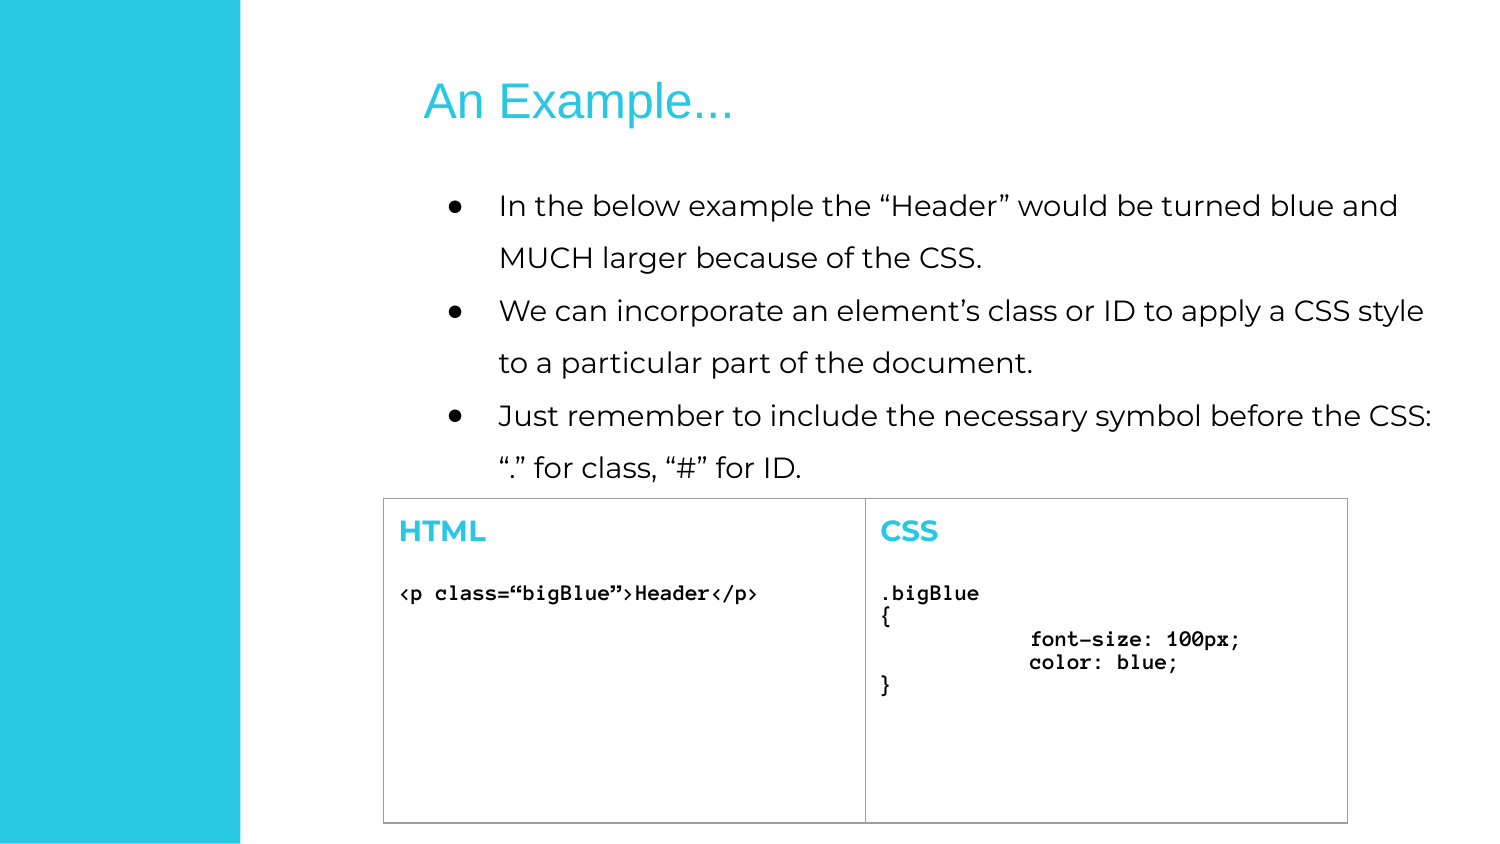

An Example...

In the below example the “Header” would be turned blue and MUCH larger because of the CSS.
We can incorporate an element’s class or ID to apply a CSS style to a particular part of the document.
Just remember to include the necessary symbol before the CSS: “.” for class, “#” for ID.

| HTML <p class=“bigBlue”>Header</p> | CSS .bigBlue { font-size: 100px; color: blue; } |
| --- | --- |